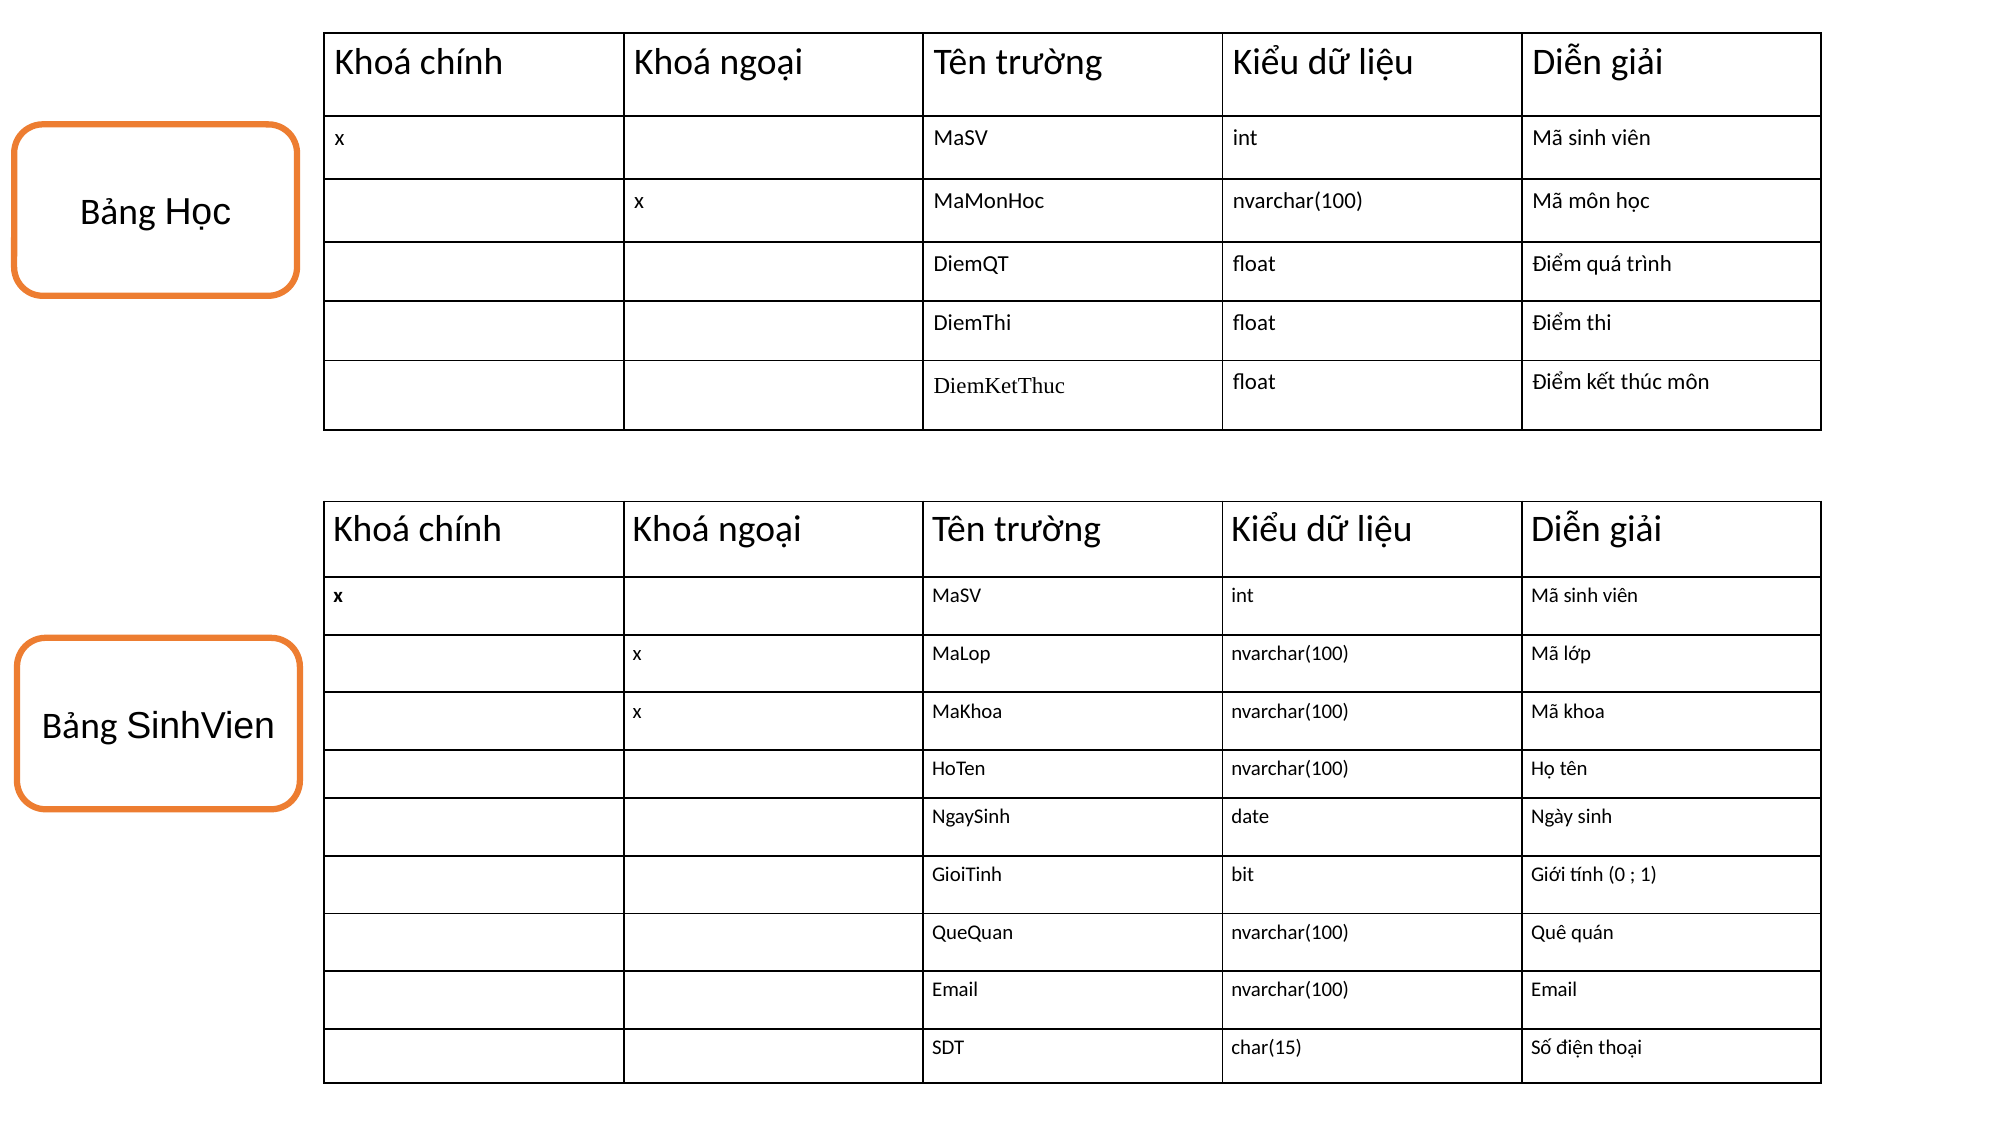

| Khoá chính | Khoá ngoại | Tên trường | Kiểu dữ liệu | Diễn giải |
| --- | --- | --- | --- | --- |
| x |  | MaSV | int | Mã sinh viên |
|  | x | MaMonHoc | nvarchar(100) | Mã môn học |
|  |  | DiemQT | float | Điểm quá trình |
|  |  | DiemThi | float | Điểm thi |
|  |  | DiemKetThuc | float | Điểm kết thúc môn |
Bảng Học
| Khoá chính | Khoá ngoại | Tên trường | Kiểu dữ liệu | Diễn giải |
| --- | --- | --- | --- | --- |
| x |  | MaSV | int | Mã sinh viên |
|  | x | MaLop | nvarchar(100) | Mã lớp |
|  | x | MaKhoa | nvarchar(100) | Mã khoa |
|  |  | HoTen | nvarchar(100) | Họ tên |
|  |  | NgaySinh | date | Ngày sinh |
|  |  | GioiTinh | bit | Giới tính (0 ; 1) |
|  |  | QueQuan | nvarchar(100) | Quê quán |
|  |  | Email | nvarchar(100) | Email |
|  |  | SDT | char(15) | Số điện thoại |
Bảng SinhVien